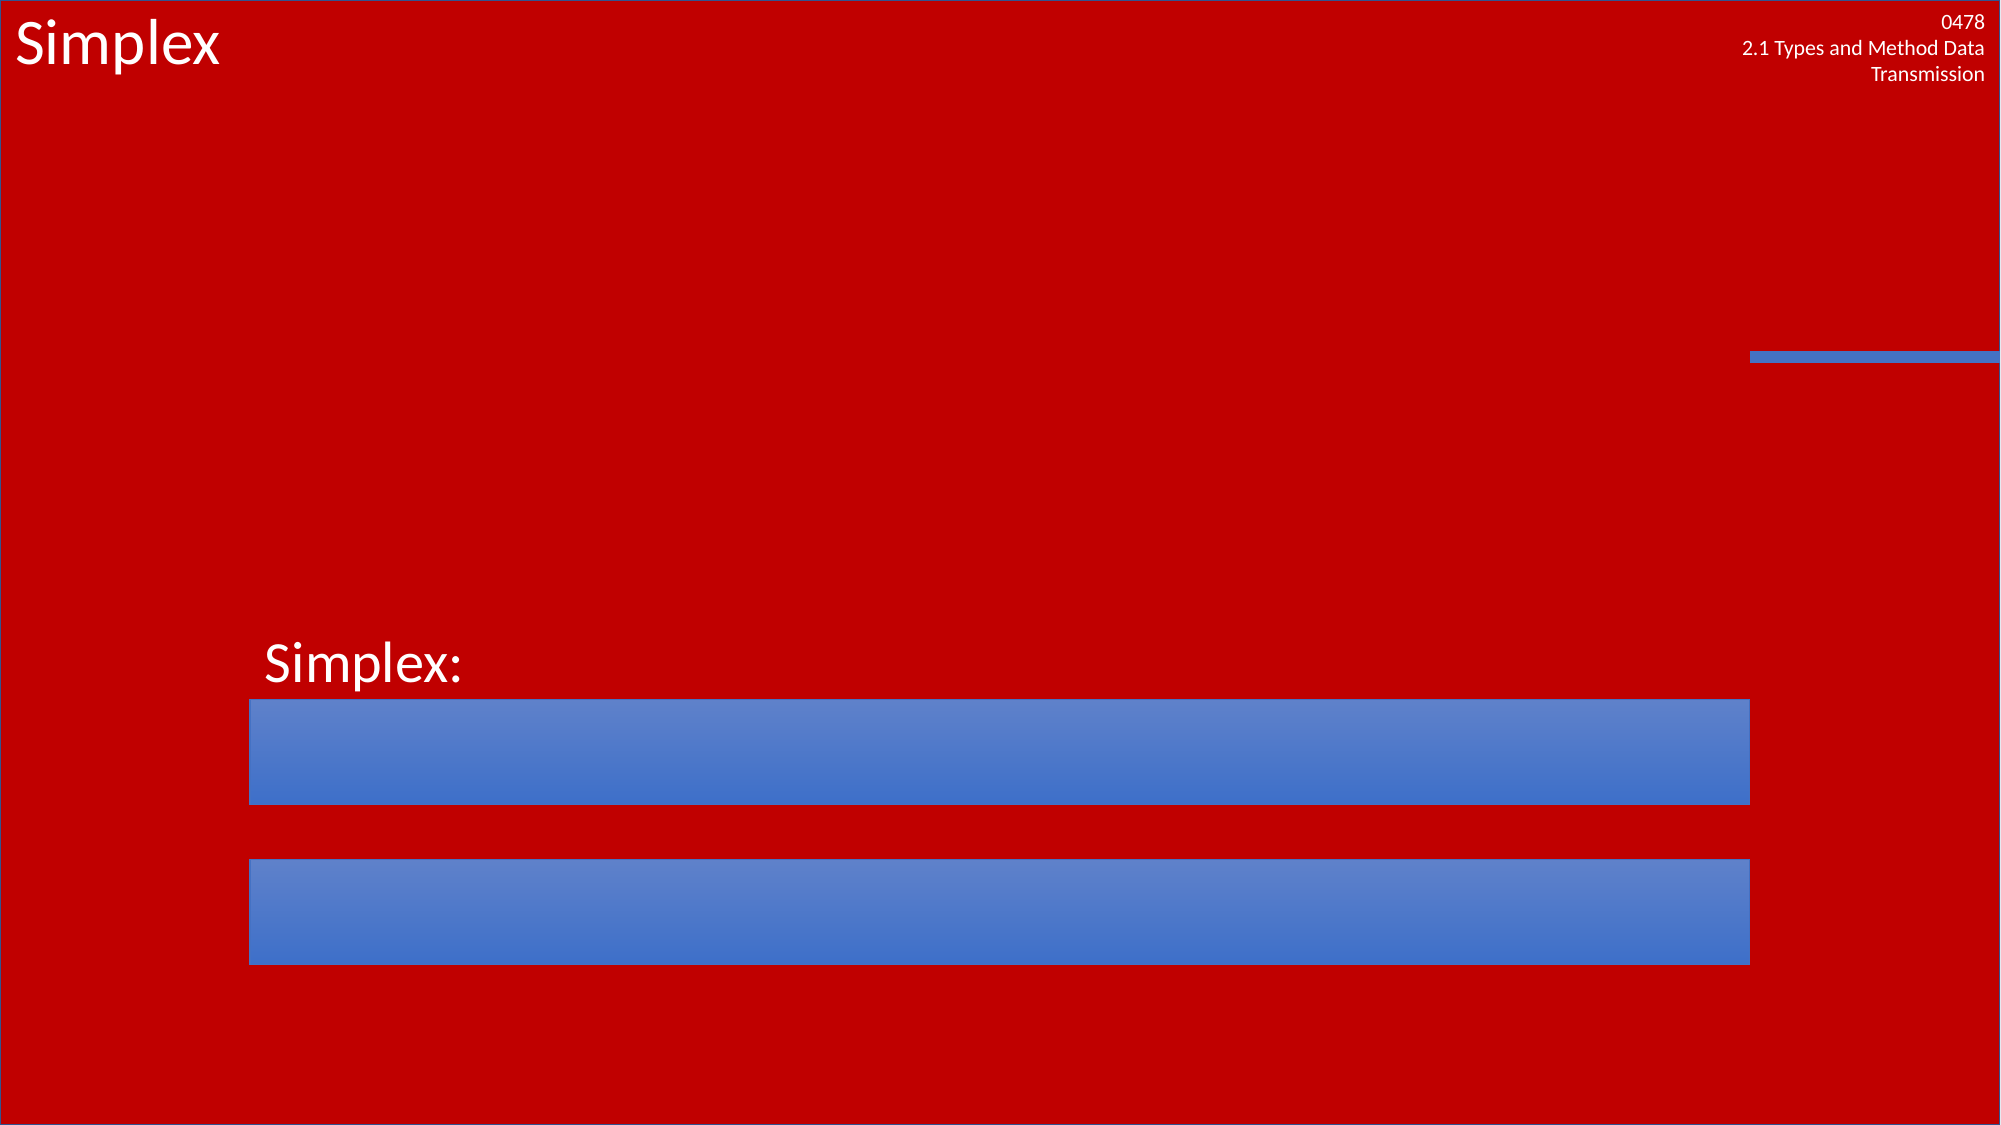

# Simplex
Simplex:
Data goes only in one direction

Example: Keyboard to processor